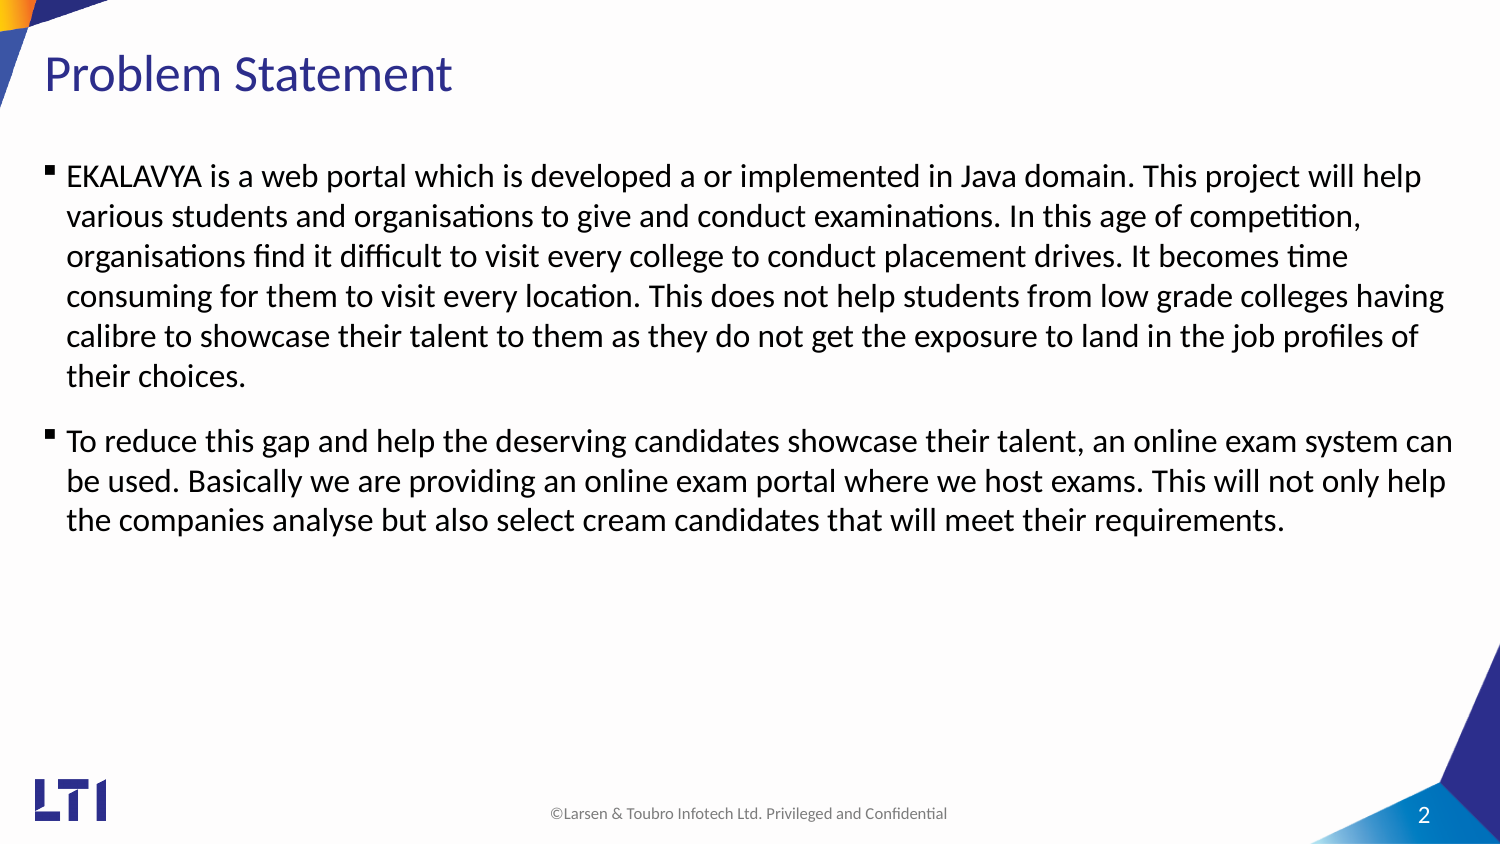

# Problem Statement
EKALAVYA is a web portal which is developed a or implemented in Java domain. This project will help various students and organisations to give and conduct examinations. In this age of competition, organisations find it difficult to visit every college to conduct placement drives. It becomes time consuming for them to visit every location. This does not help students from low grade colleges having calibre to showcase their talent to them as they do not get the exposure to land in the job profiles of their choices.
To reduce this gap and help the deserving candidates showcase their talent, an online exam system can be used. Basically we are providing an online exam portal where we host exams. This will not only help the companies analyse but also select cream candidates that will meet their requirements.